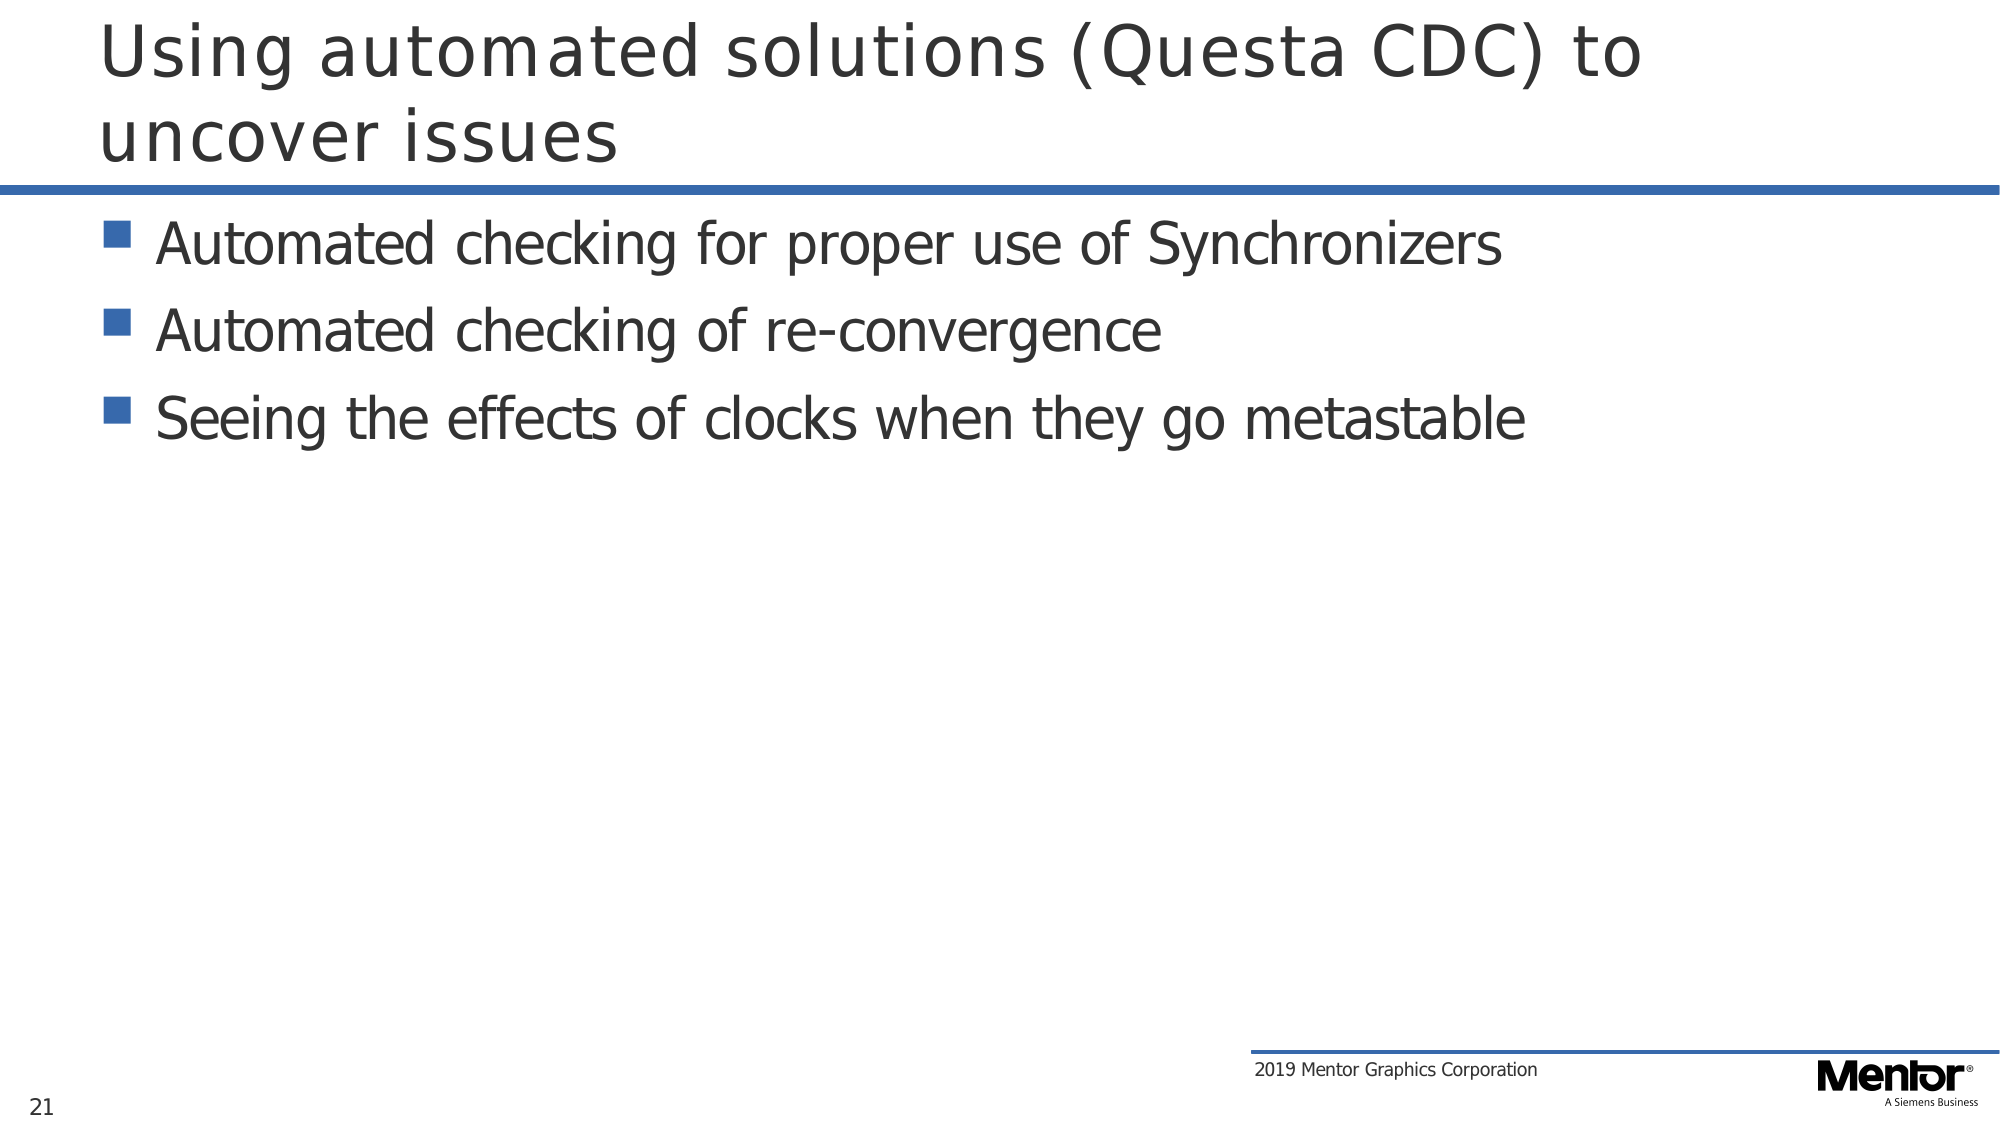

# Using automated solutions (Questa CDC) to uncover issues
Automated checking for proper use of Synchronizers
Automated checking of re-convergence
Seeing the effects of clocks when they go metastable
21